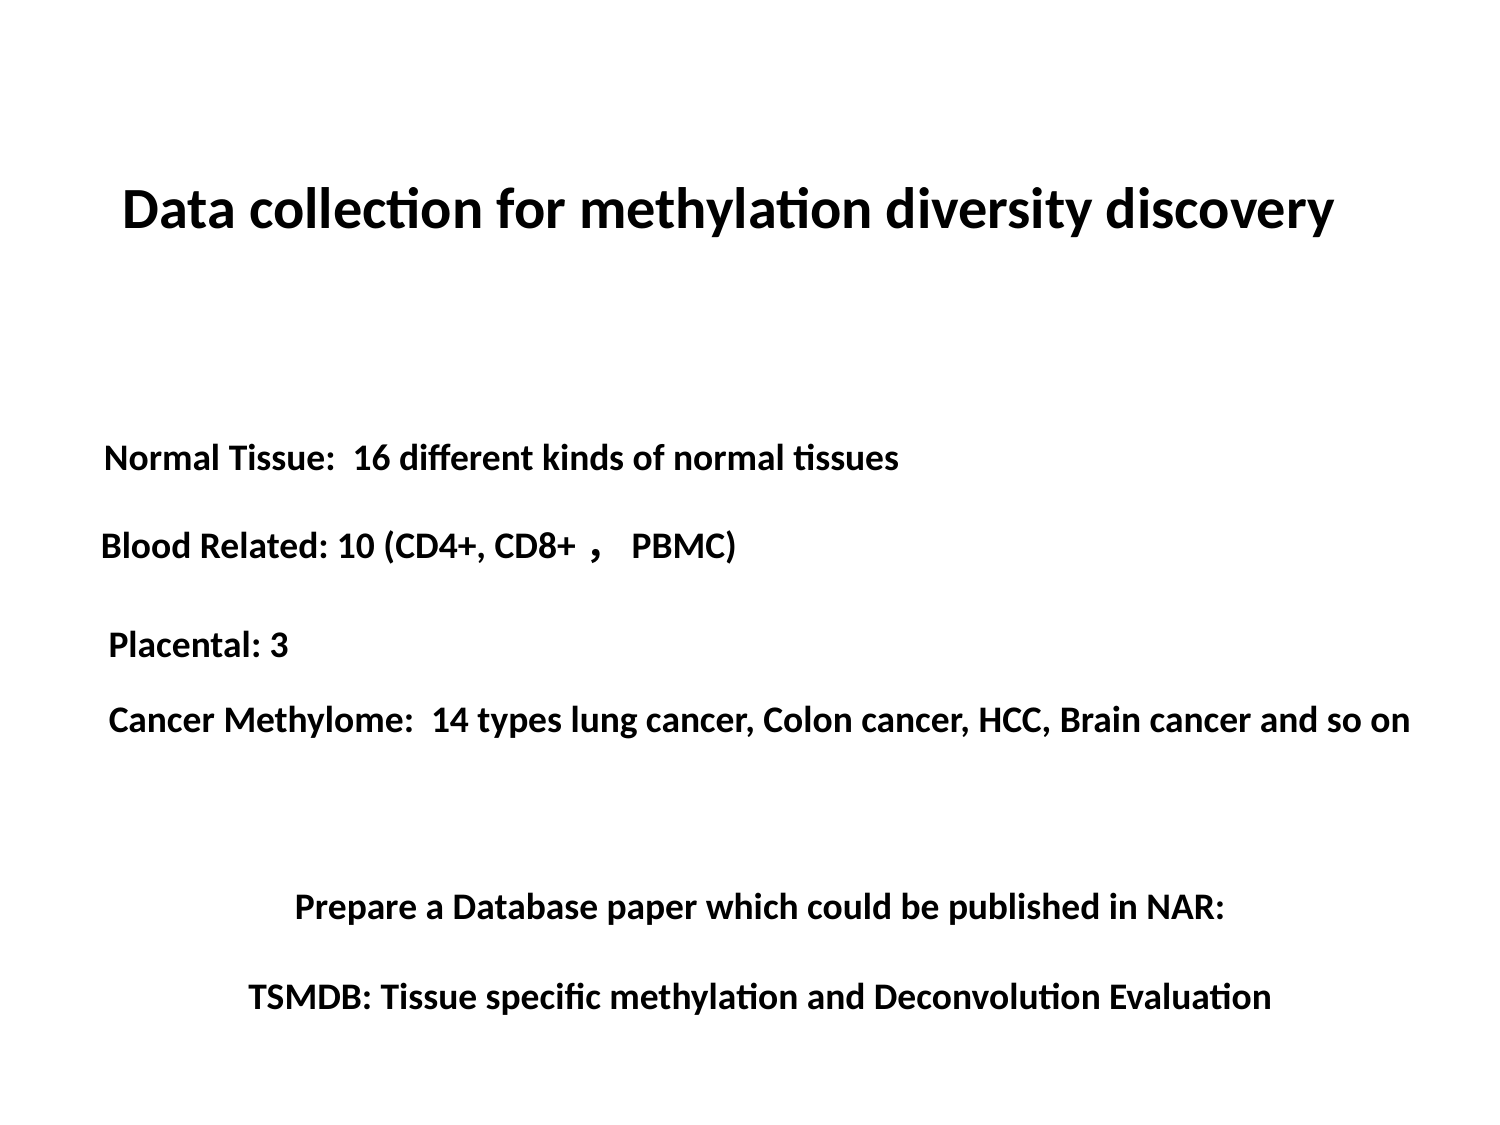

Data collection for methylation diversity discovery
Normal Tissue:  16 different kinds of normal tissues
Blood Related: 10 (CD4+, CD8+，PBMC)
Placental: 3
Cancer Methylome:  14 types lung cancer, Colon cancer, HCC, Brain cancer and so on
Prepare a Database paper which could be published in NAR:

TSMDB: Tissue specific methylation and Deconvolution Evaluation